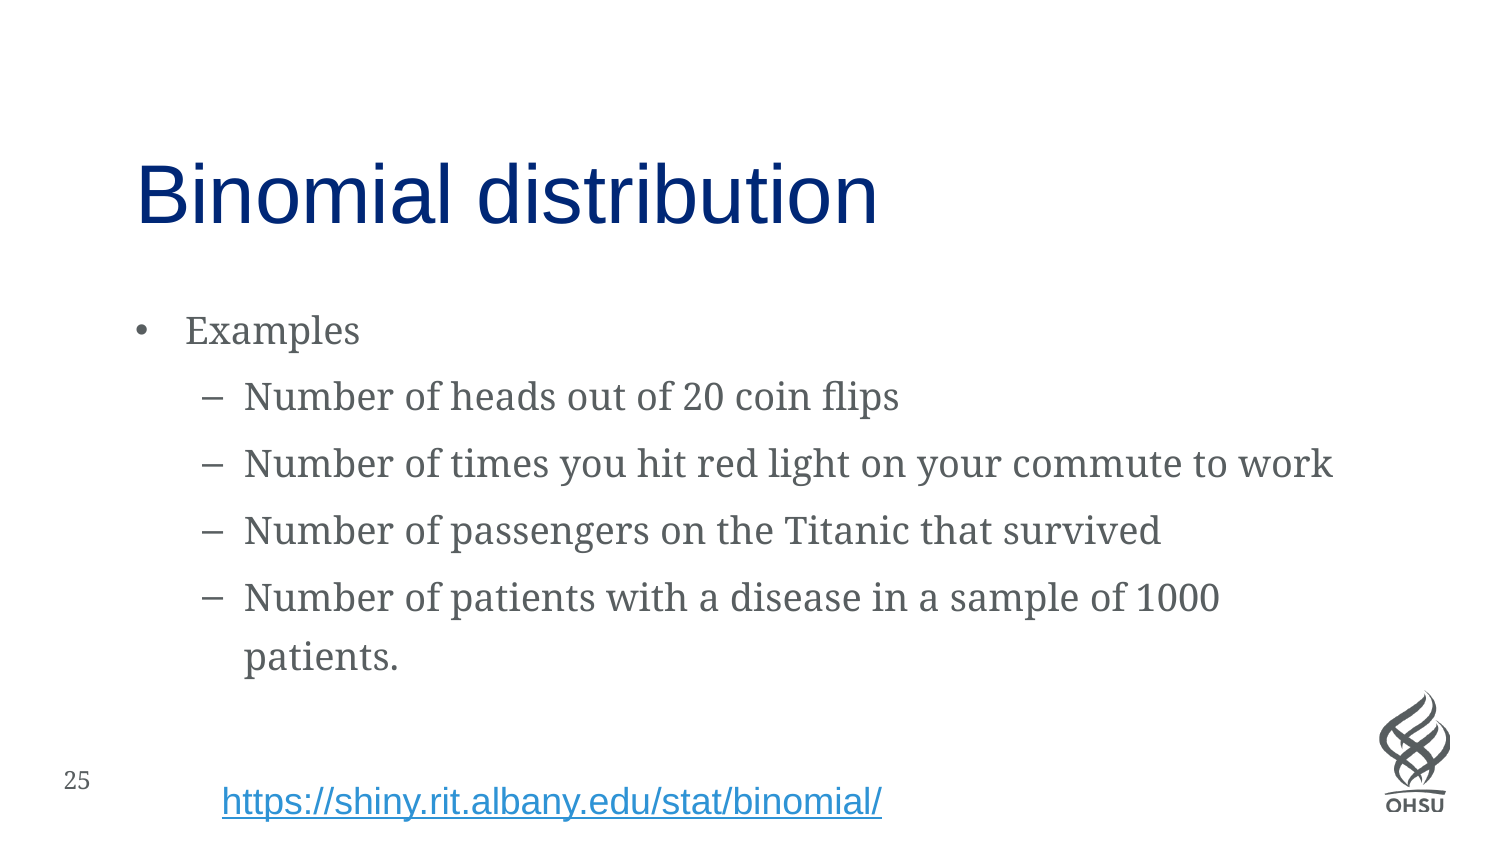

# Binomial distribution
Examples
Number of heads out of 20 coin flips
Number of times you hit red light on your commute to work
Number of passengers on the Titanic that survived
Number of patients with a disease in a sample of 1000 patients.
https://shiny.rit.albany.edu/stat/binomial/